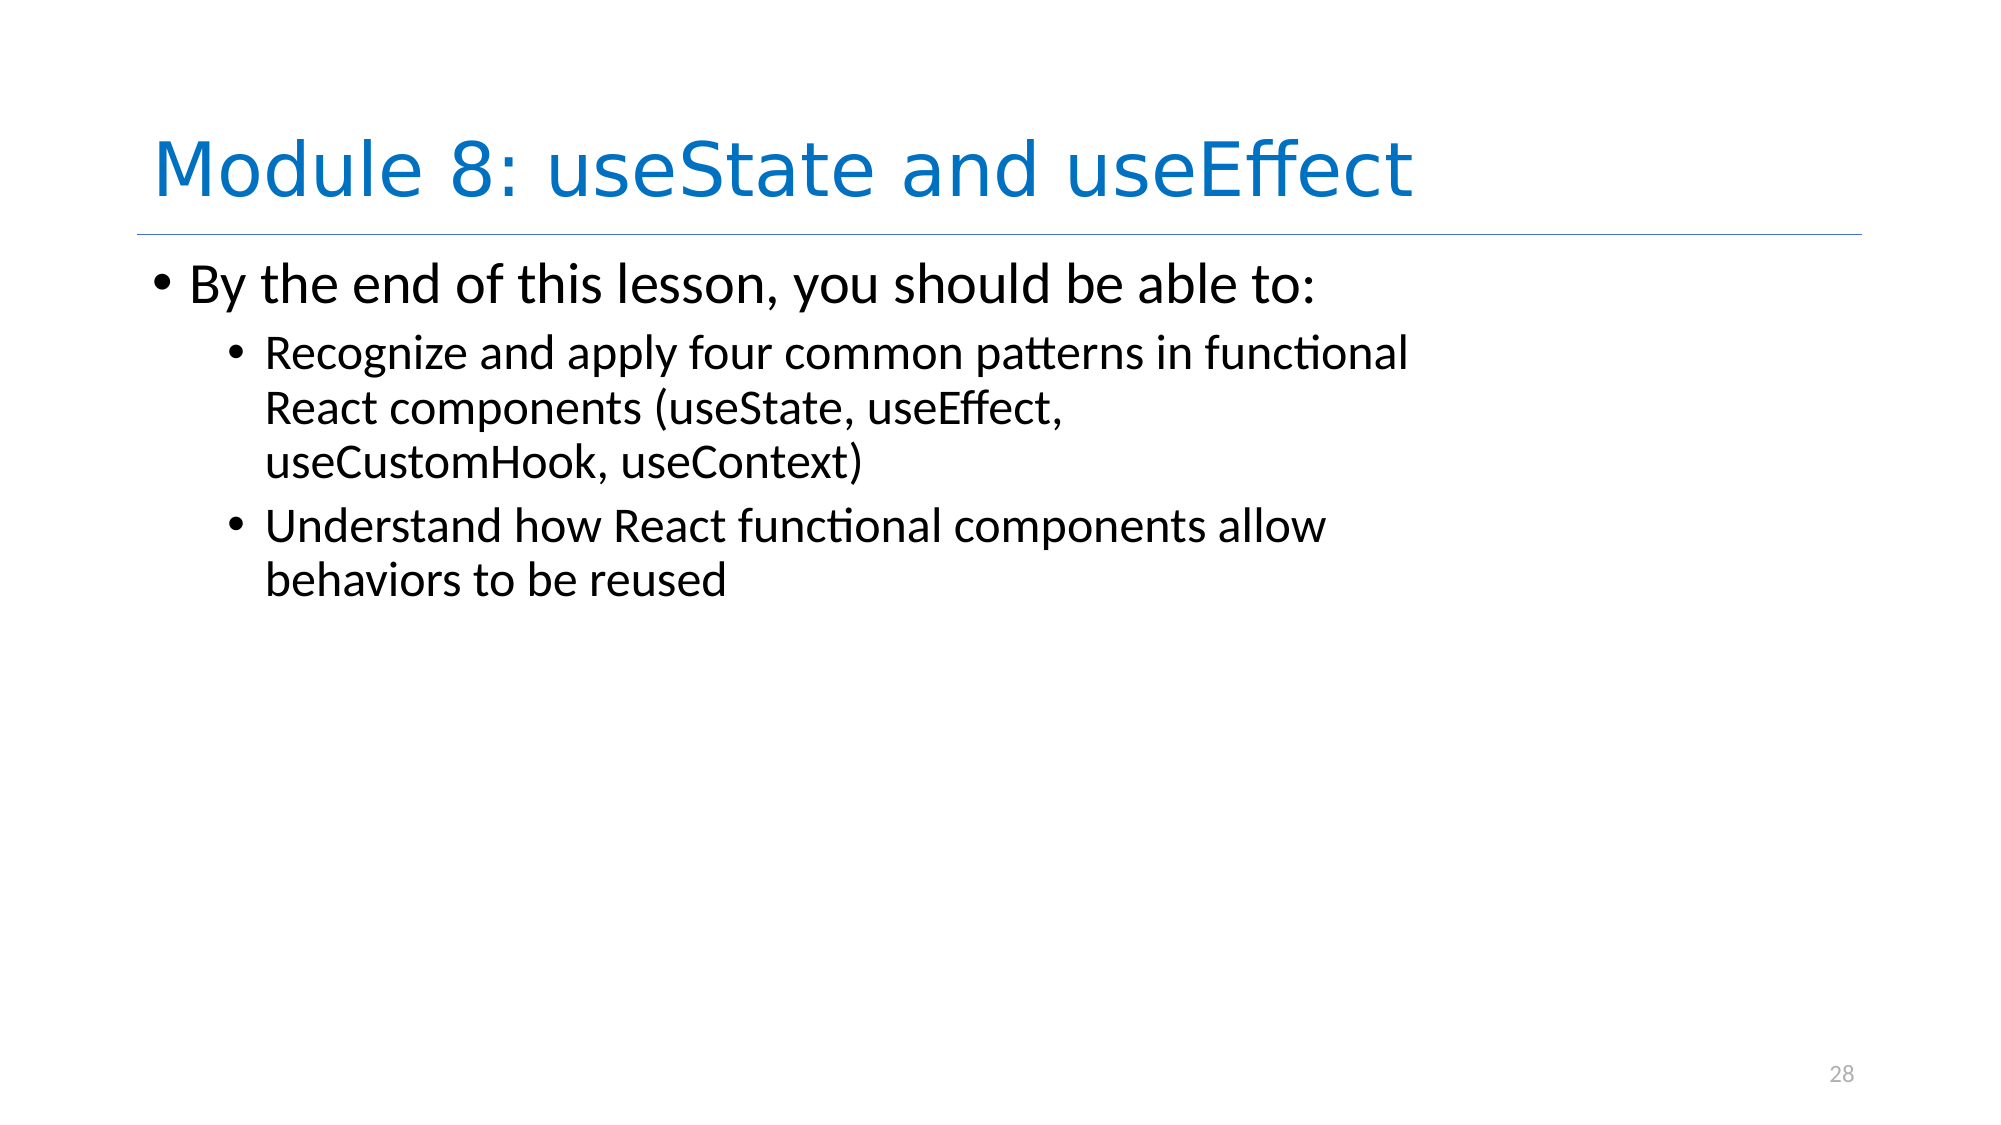

# Module 8: useState and useEffect
By the end of this lesson, you should be able to:
Recognize and apply four common patterns in functional React components (useState, useEffect, useCustomHook, useContext)
Understand how React functional components allow behaviors to be reused
28